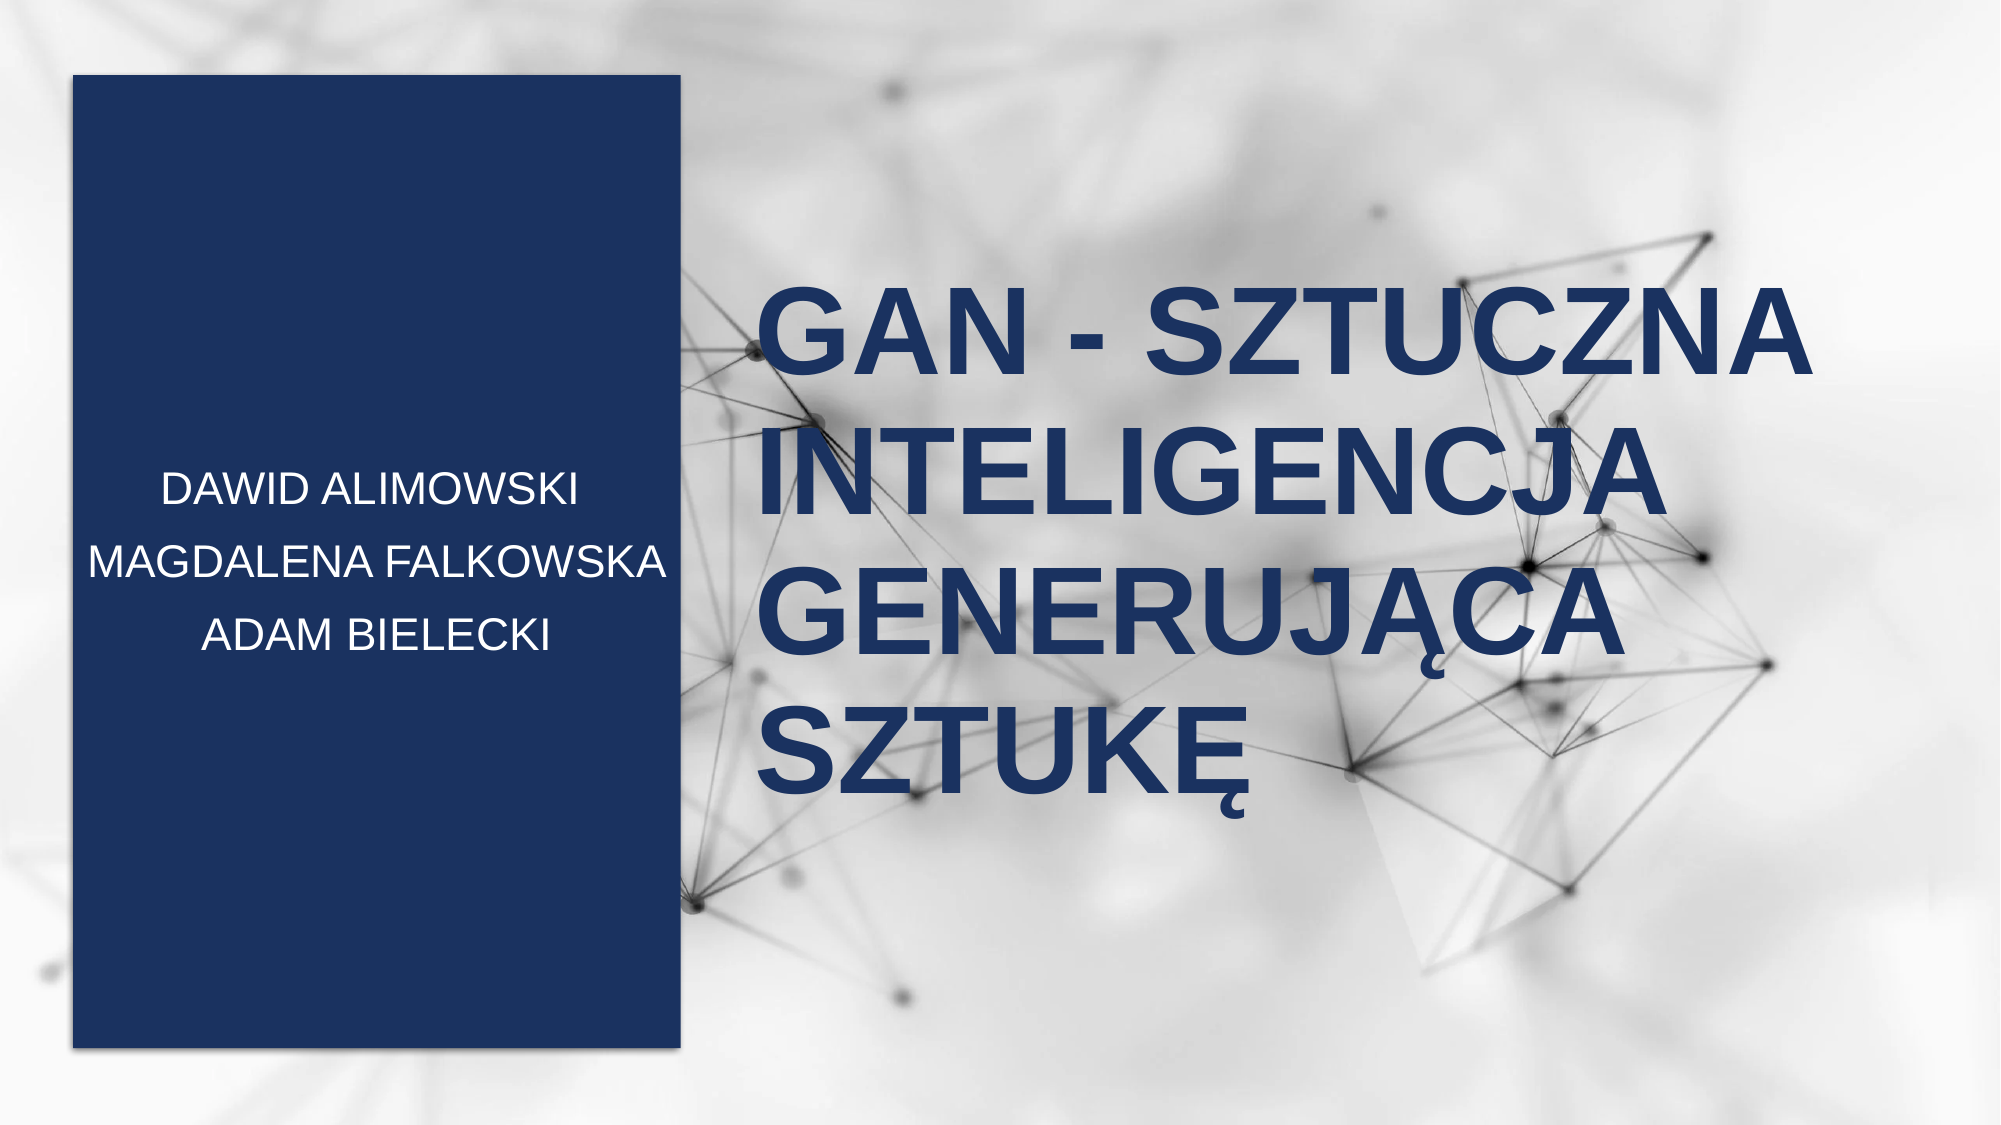

Dawid Alimowski
Magdalena Falkowska
Adam Bielecki
GAN - sztuczna inteligencja generująca sztukę